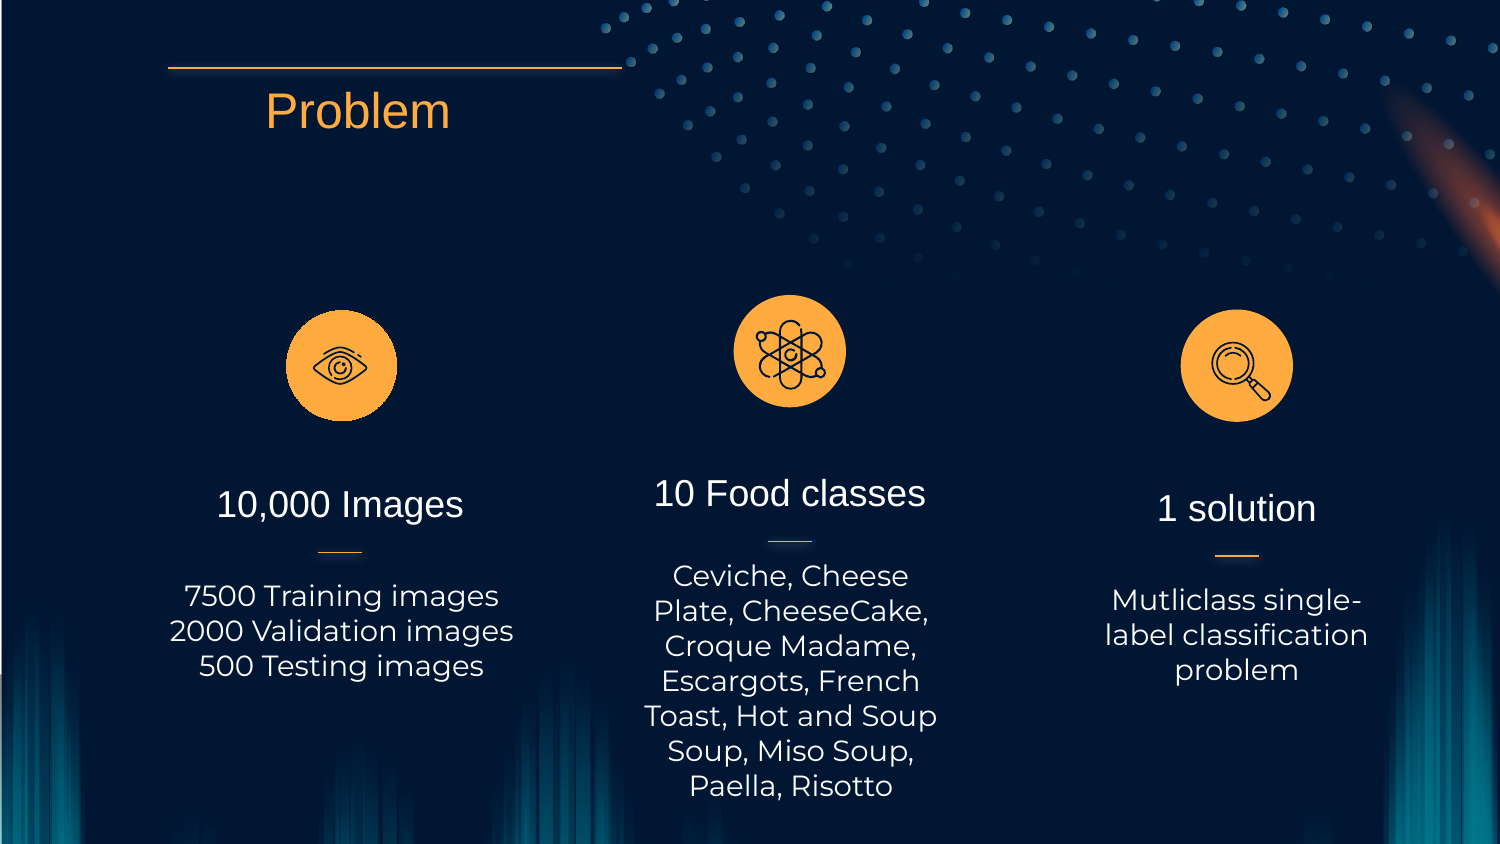

Problem

10 Food classes
# 10,000 Images
1 solution
Ceviche, Cheese Plate, CheeseCake, Croque Madame, Escargots, French Toast, Hot and Soup Soup, Miso Soup, Paella, Risotto
7500 Training images
2000 Validation images
500 Testing images
Mutliclass single-label classification problem